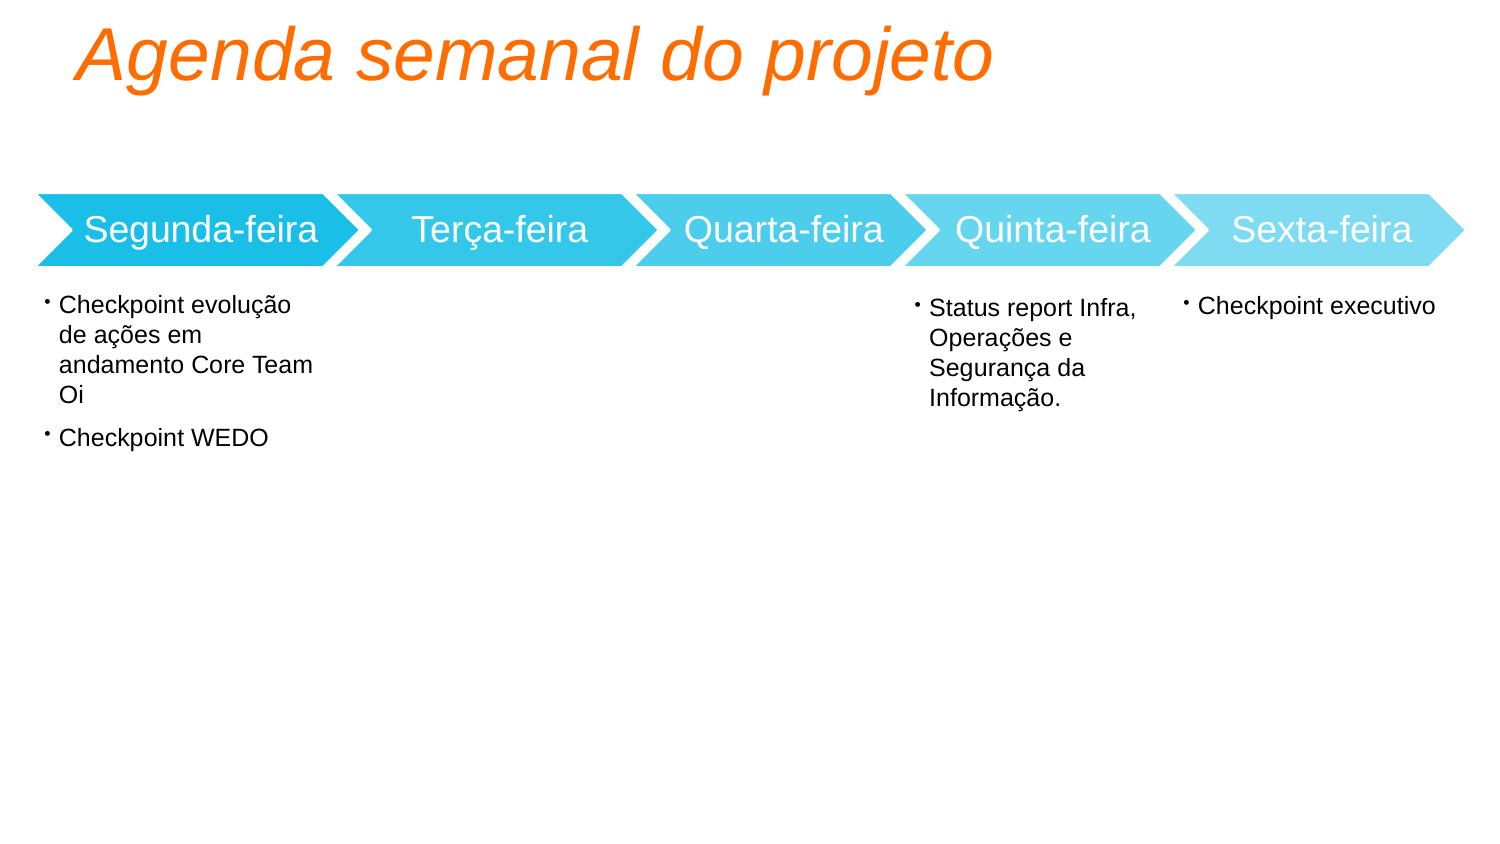

# Agenda semanal do projeto
Segunda-feira
Terça-feira
Quarta-feira
Quinta-feira
Sexta-feira
Checkpoint evolução de ações em andamento Core Team Oi
Checkpoint WEDO

Checkpoint executivo
Status report Infra, Operações e Segurança da Informação.